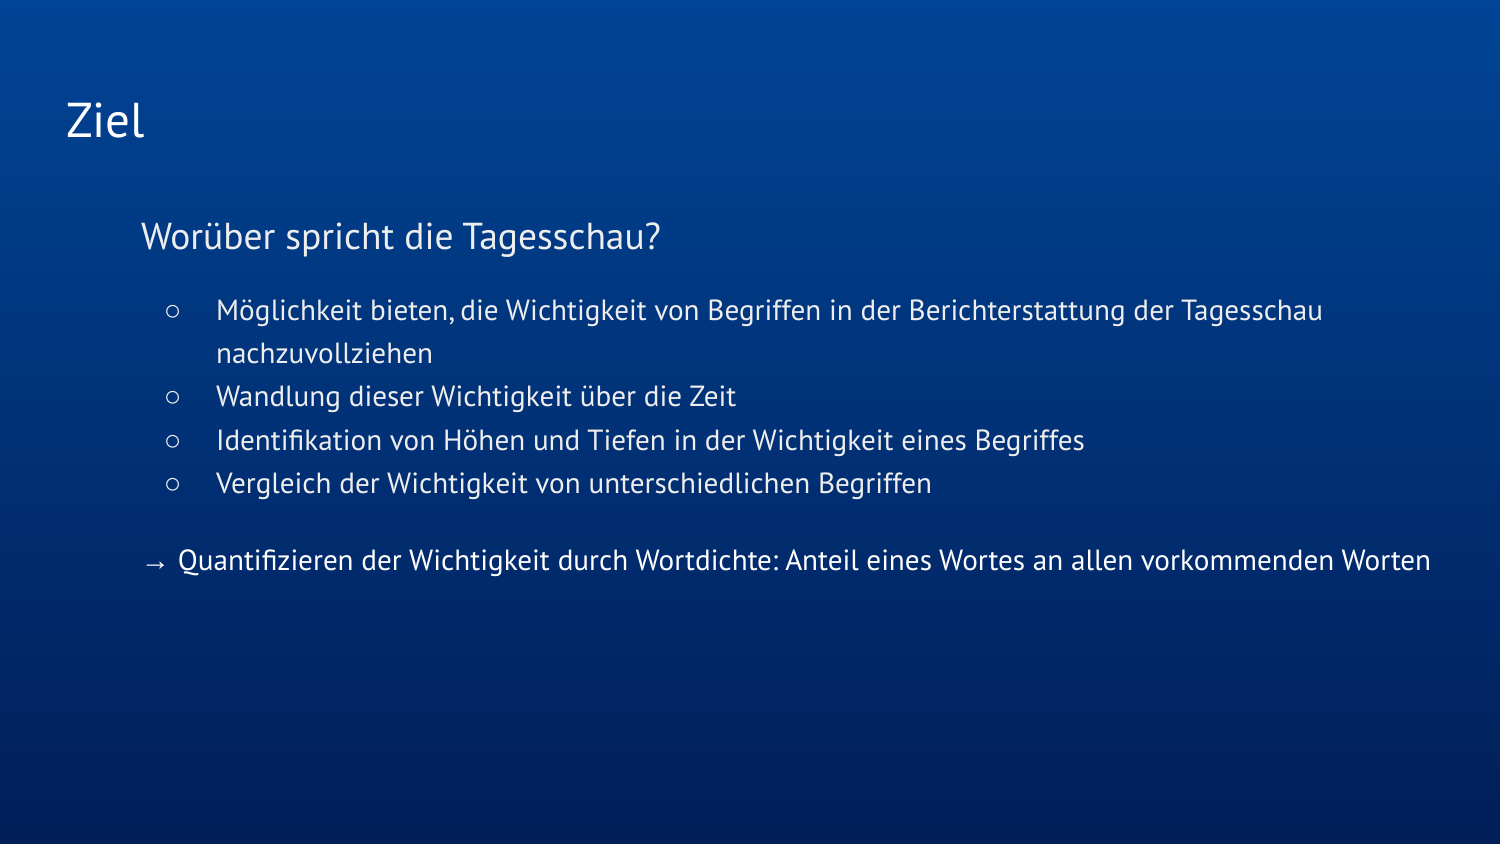

# Ziel
Worüber spricht die Tagesschau?
Möglichkeit bieten, die Wichtigkeit von Begriffen in der Berichterstattung der Tagesschau nachzuvollziehen
Wandlung dieser Wichtigkeit über die Zeit
Identifikation von Höhen und Tiefen in der Wichtigkeit eines Begriffes
Vergleich der Wichtigkeit von unterschiedlichen Begriffen
→ Quantifizieren der Wichtigkeit durch Wortdichte: Anteil eines Wortes an allen vorkommenden Worten